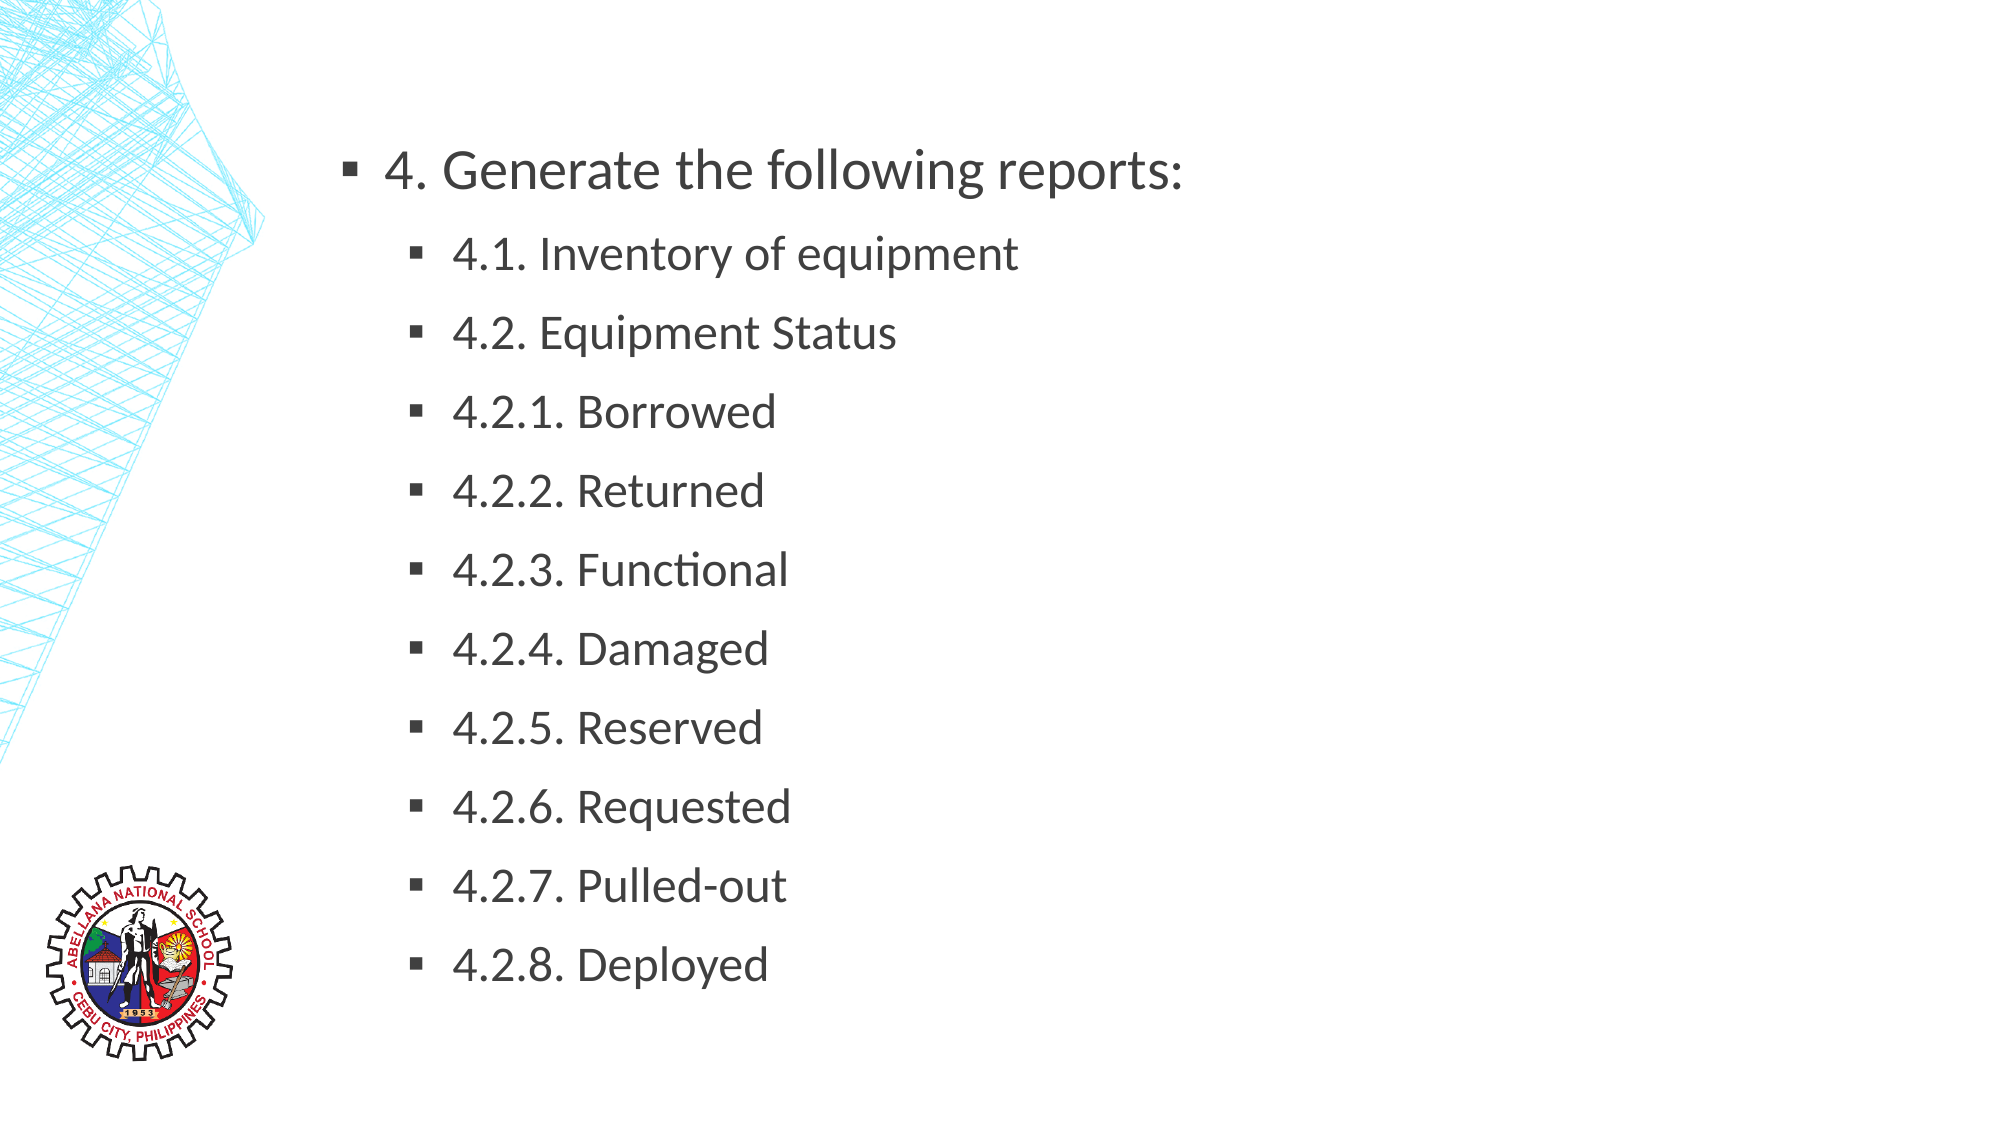

4. Generate the following reports:
4.1. Inventory of equipment
4.2. Equipment Status
4.2.1. Borrowed
4.2.2. Returned
4.2.3. Functional
4.2.4. Damaged
4.2.5. Reserved
4.2.6. Requested
4.2.7. Pulled-out
4.2.8. Deployed